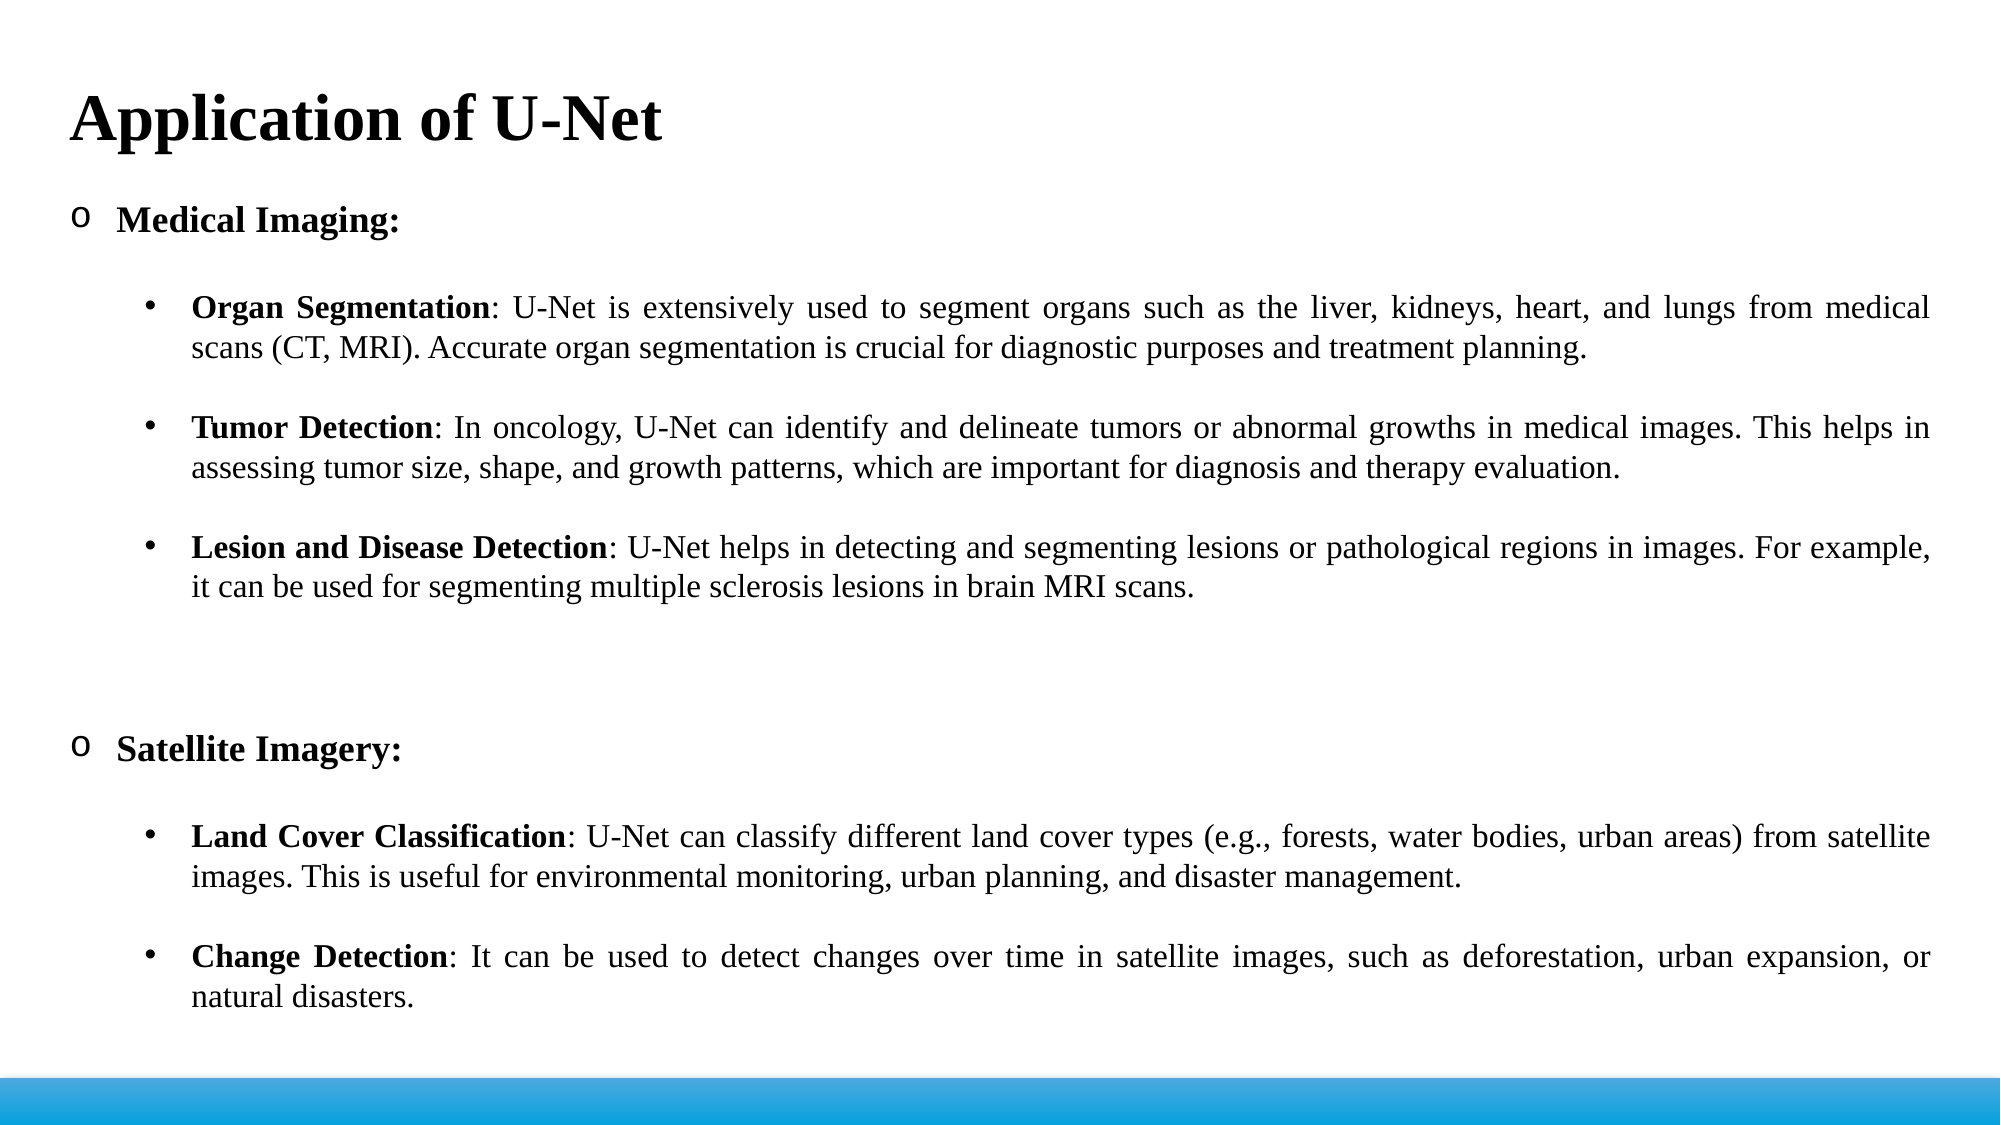

Application of U-Net
Medical Imaging:

Organ Segmentation: U-Net is extensively used to segment organs such as the liver, kidneys, heart, and lungs from medical scans (CT, MRI). Accurate organ segmentation is crucial for diagnostic purposes and treatment planning.

Tumor Detection: In oncology, U-Net can identify and delineate tumors or abnormal growths in medical images. This helps in assessing tumor size, shape, and growth patterns, which are important for diagnosis and therapy evaluation.

Lesion and Disease Detection: U-Net helps in detecting and segmenting lesions or pathological regions in images. For example, it can be used for segmenting multiple sclerosis lesions in brain MRI scans.

Satellite Imagery:

Land Cover Classification: U-Net can classify different land cover types (e.g., forests, water bodies, urban areas) from satellite images. This is useful for environmental monitoring, urban planning, and disaster management.

Change Detection: It can be used to detect changes over time in satellite images, such as deforestation, urban expansion, or natural disasters.